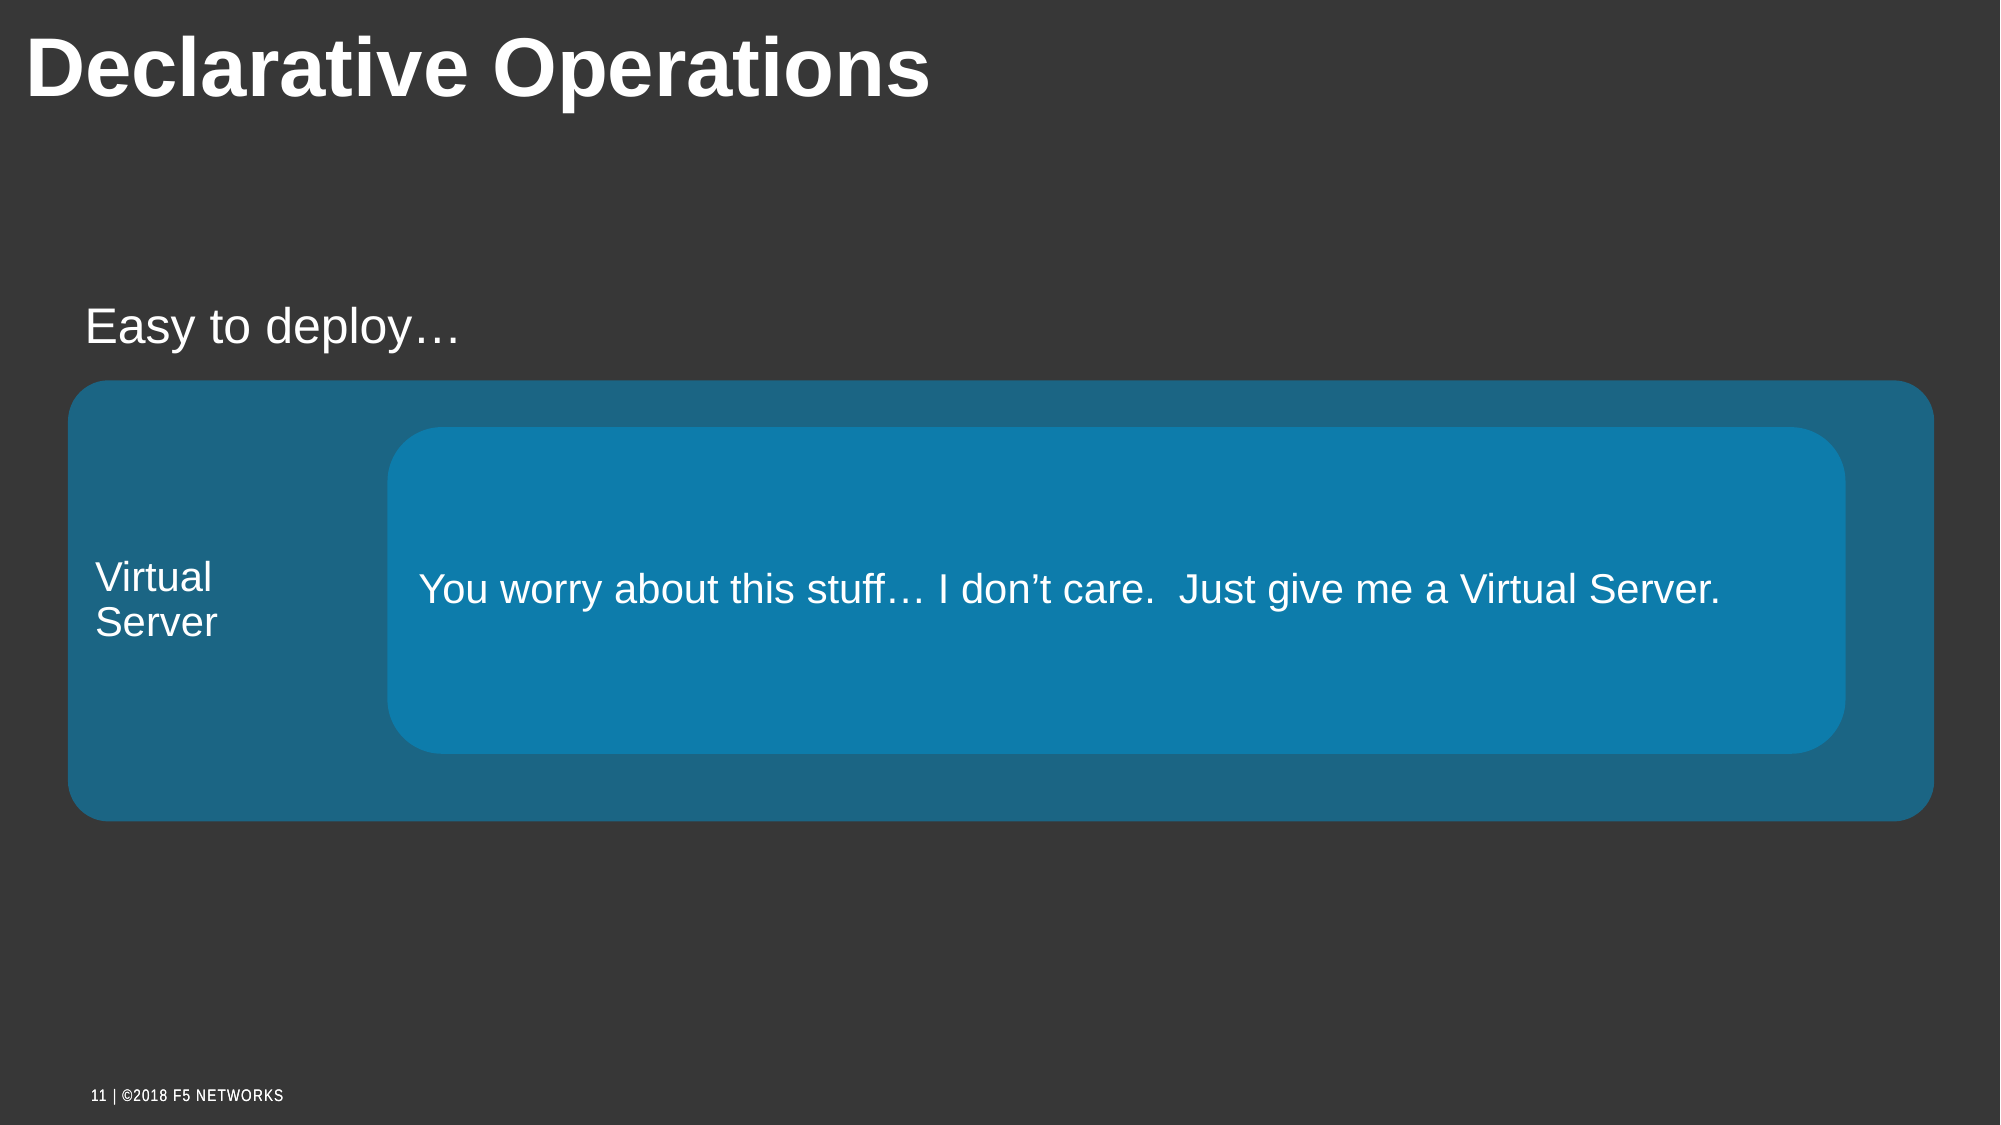

# Declarative Operations
Easy to deploy…
Virtual
Server
You worry about this stuff… I don’t care.  Just give me a Virtual Server.